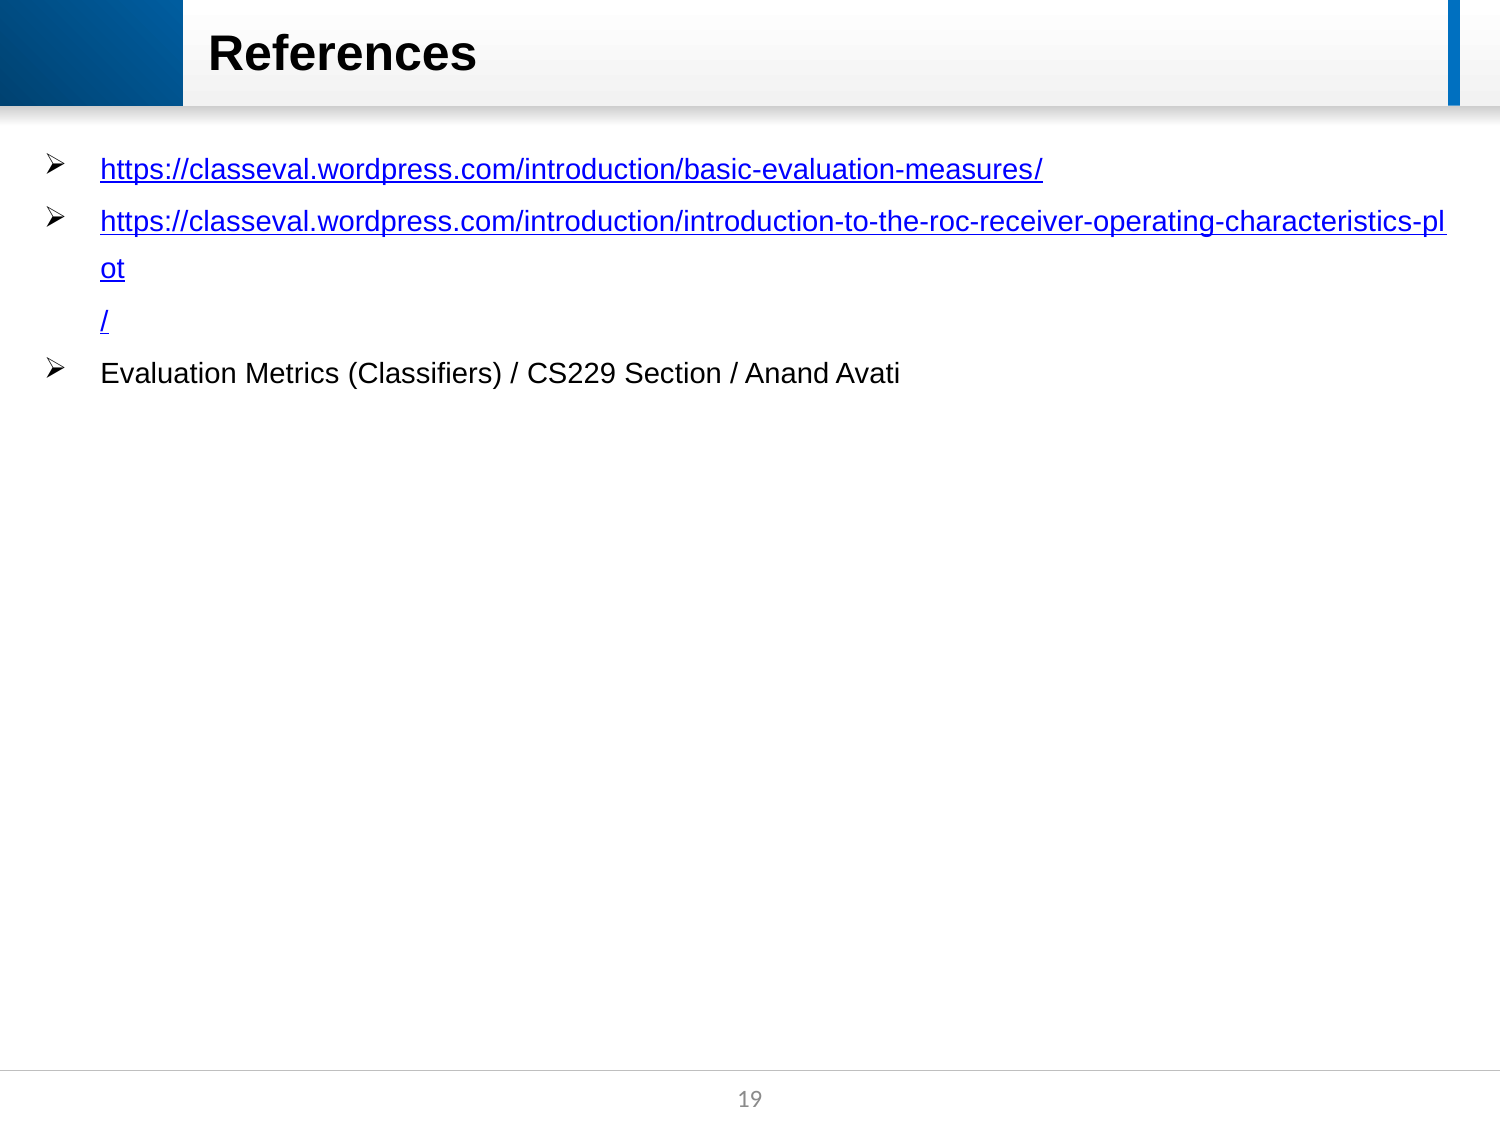

# References
https://classeval.wordpress.com/introduction/basic-evaluation-measures/
https://classeval.wordpress.com/introduction/introduction-to-the-roc-receiver-operating-characteristics-plot/
Evaluation Metrics (Classifiers) / CS229 Section / Anand Avati